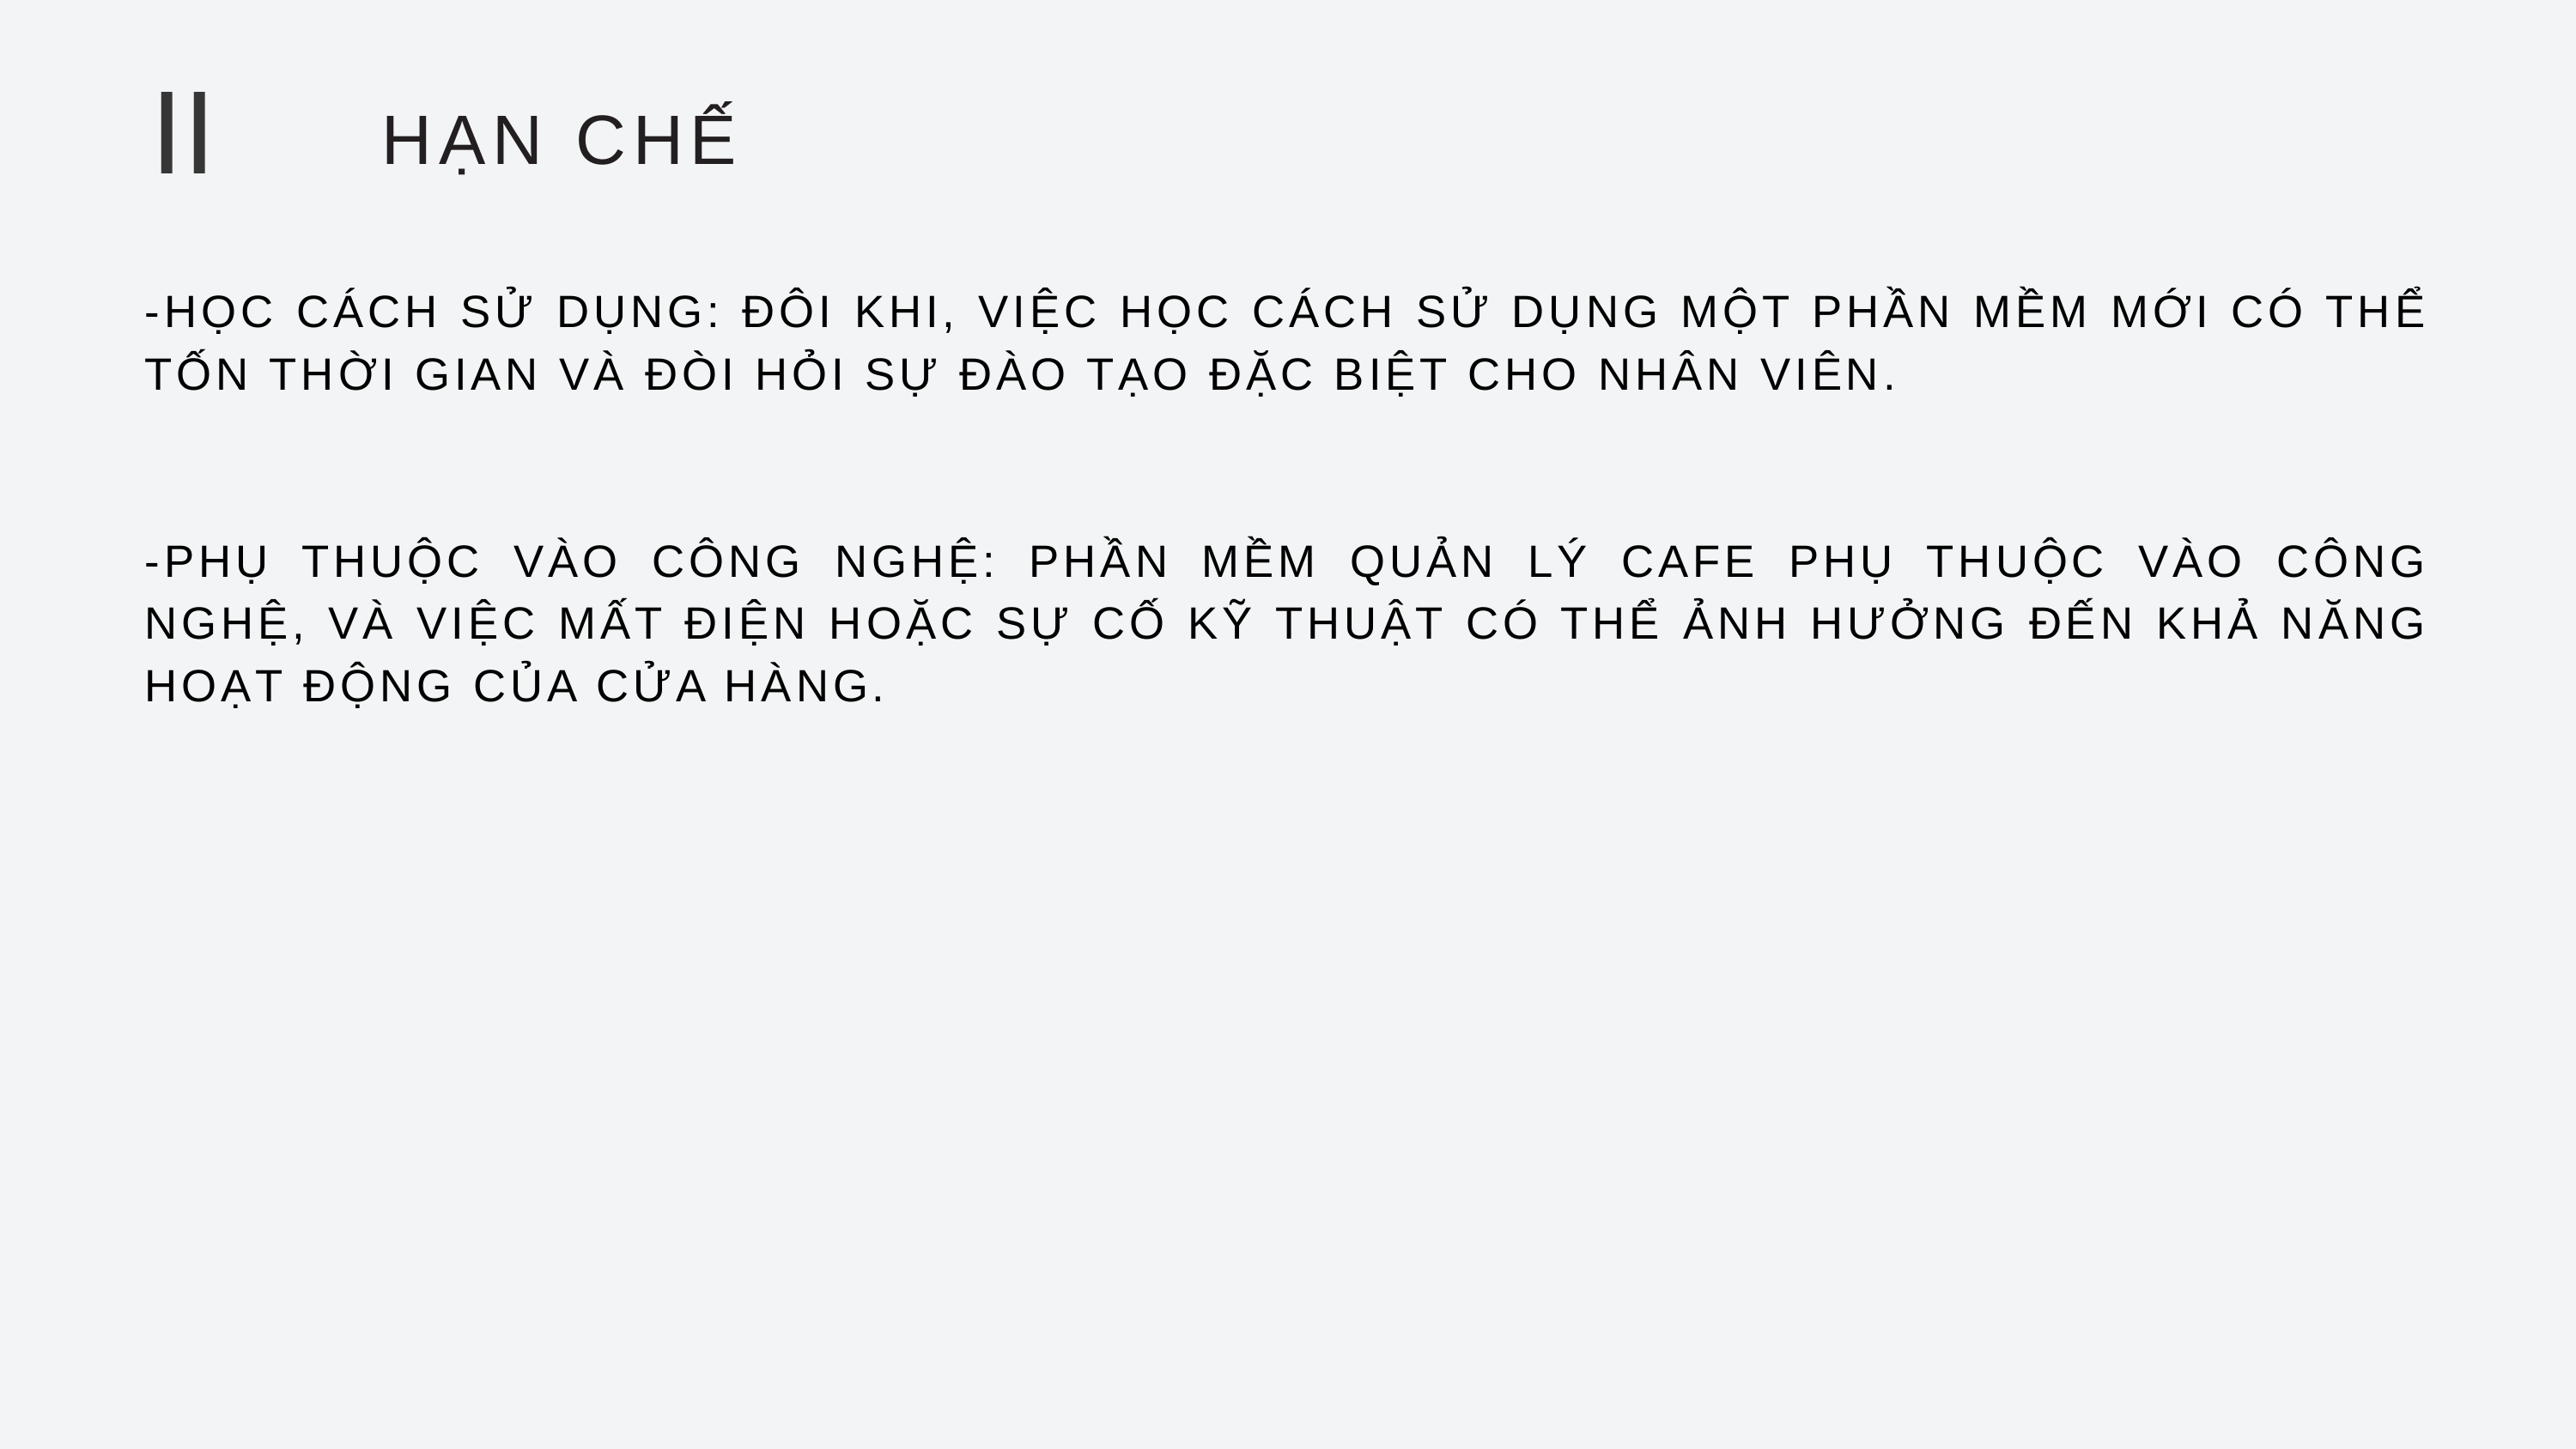

II
HẠN CHẾ

-HỌC CÁCH SỬ DỤNG: ĐÔI KHI, VIỆC HỌC CÁCH SỬ DỤNG MỘT PHẦN MỀM MỚI CÓ THỂ TỐN THỜI GIAN VÀ ĐÒI HỎI SỰ ĐÀO TẠO ĐẶC BIỆT CHO NHÂN VIÊN.

-PHỤ THUỘC VÀO CÔNG NGHỆ: PHẦN MỀM QUẢN LÝ CAFE PHỤ THUỘC VÀO CÔNG NGHỆ, VÀ VIỆC MẤT ĐIỆN HOẶC SỰ CỐ KỸ THUẬT CÓ THỂ ẢNH HƯỞNG ĐẾN KHẢ NĂNG HOẠT ĐỘNG CỦA CỬA HÀNG.